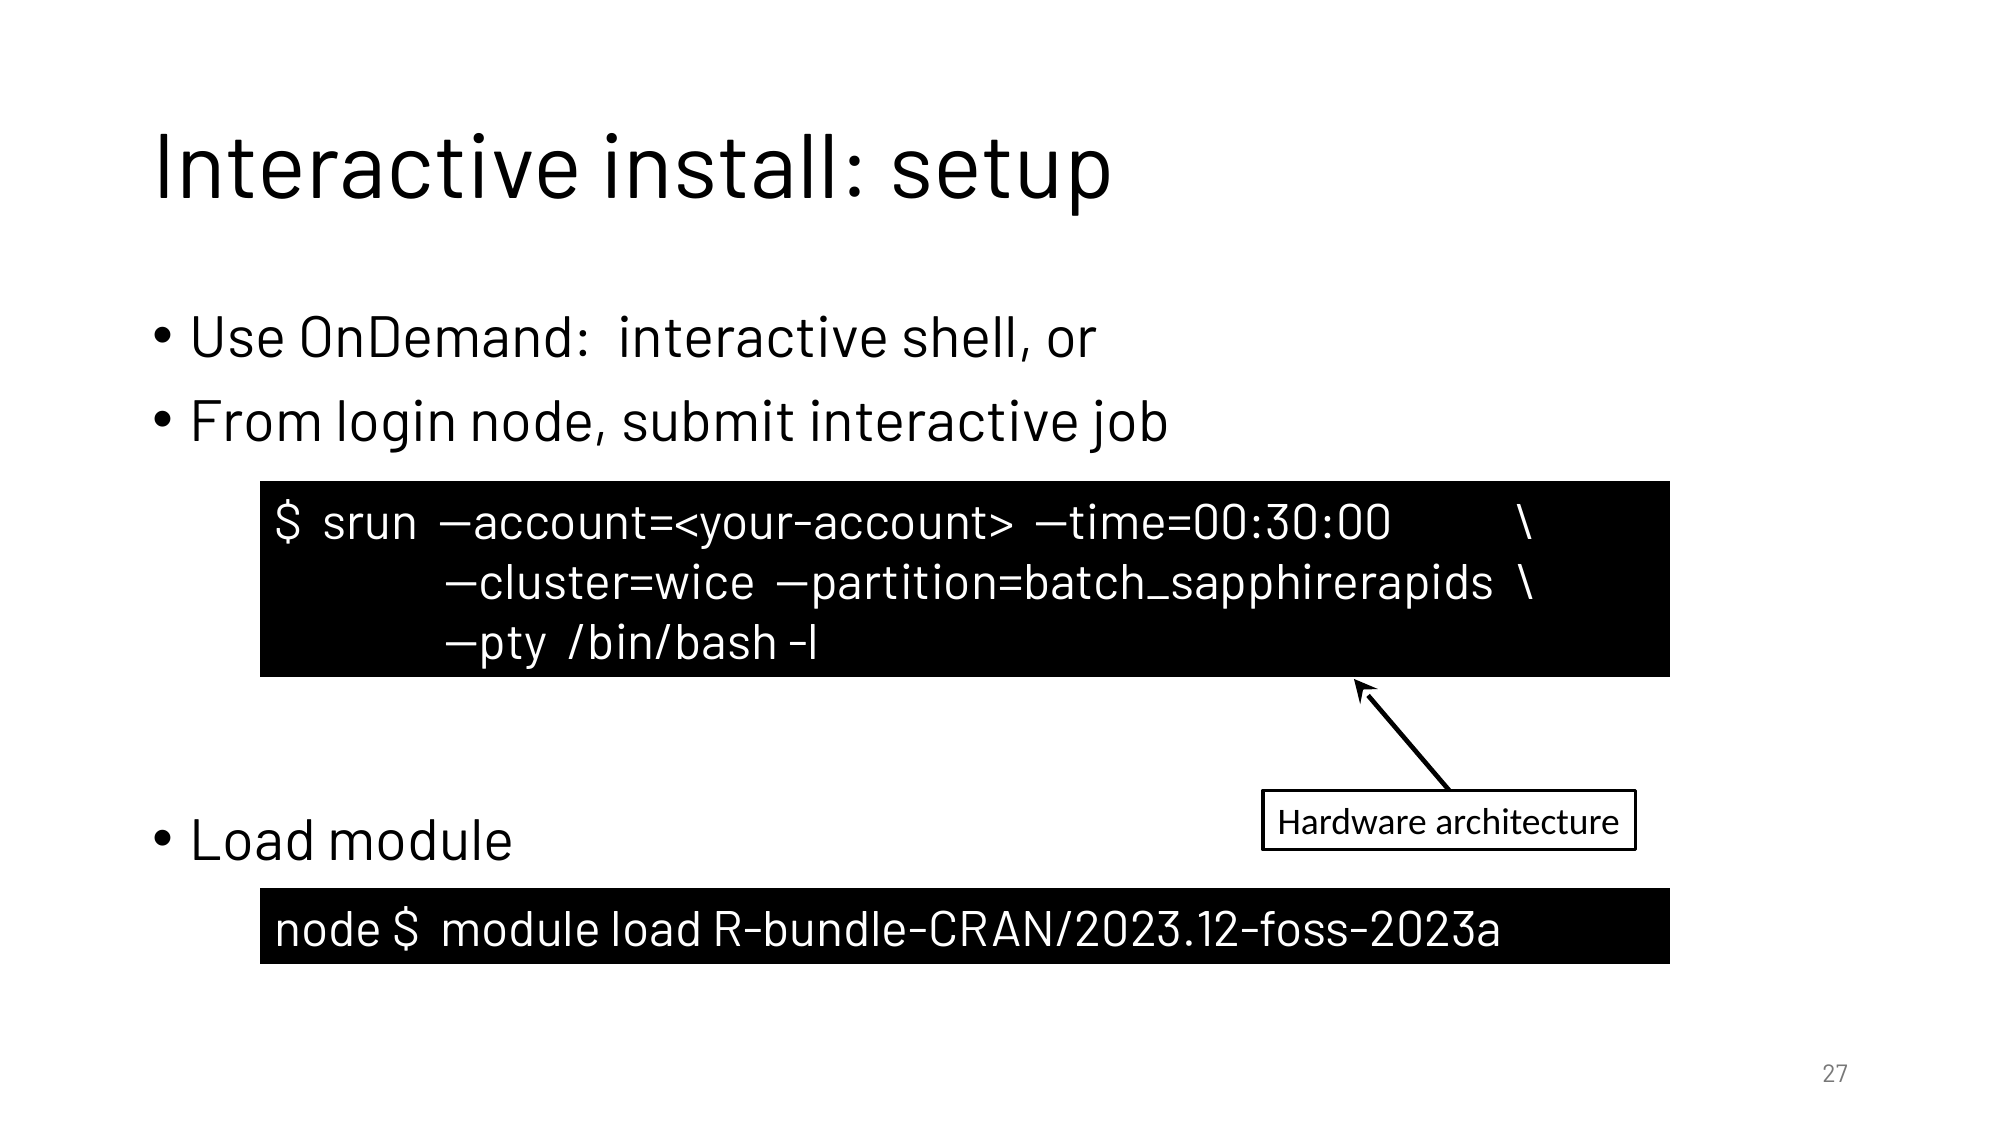

# Interactive install: setup
Use OnDemand:  interactive shell, or
From login node, submit interactive job

Load module
$  srun  --account=<your-account>  --time=00:30:00            \
                 --cluster=wice  --partition=batch_sapphirerapids  \
                 --pty  /bin/bash -l
Hardware architecture
node $  module load R-bundle-CRAN/2023.12-foss-2023a
27